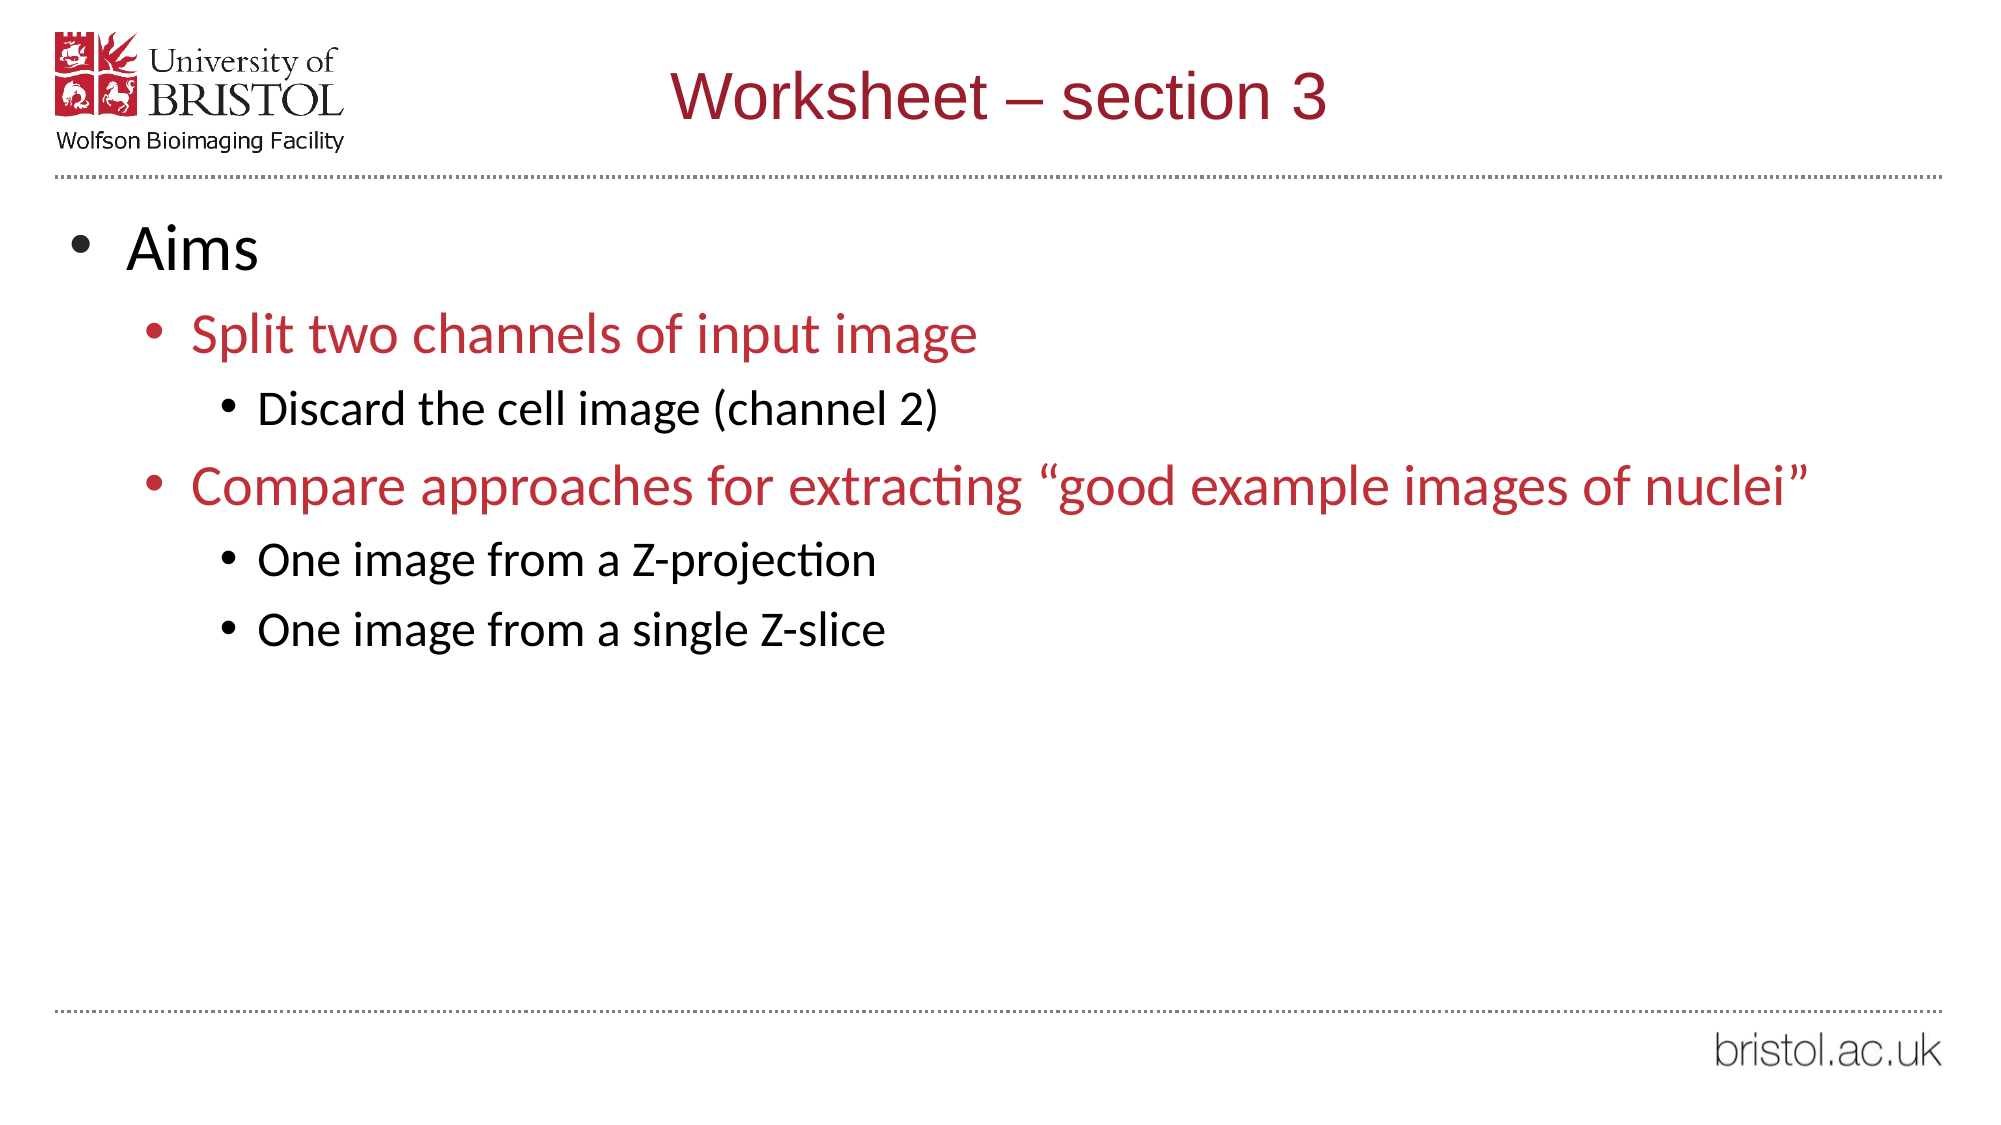

# Worksheet – section 3
Aims
Split two channels of input image
Discard the cell image (channel 2)
Compare approaches for extracting “good example images of nuclei”
One image from a Z-projection
One image from a single Z-slice